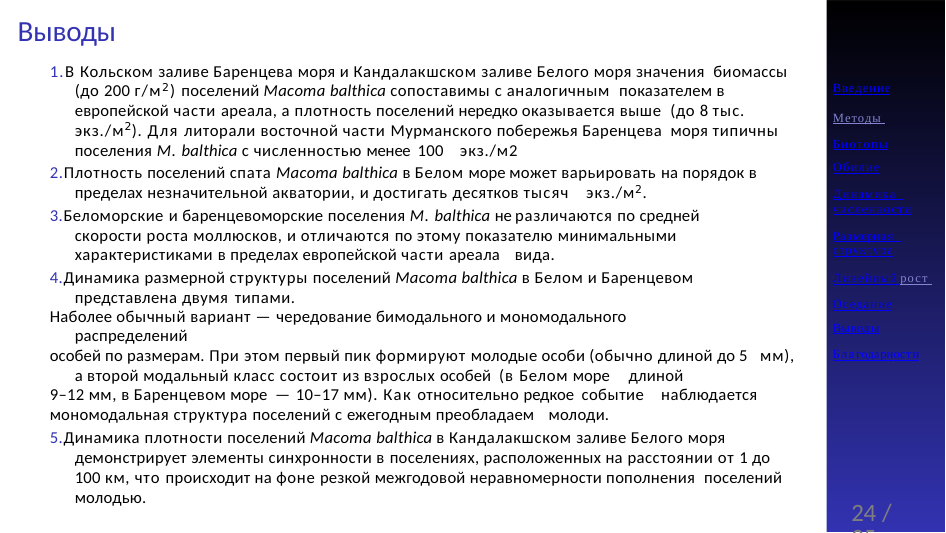

# Выводы
1.В Кольском заливе Баренцева моря и Кандалакшском заливе Белого моря значения  биомассы (до 200 г/м2) поселений Macoma balthica сопоставимы с аналогичным  показателем в европейской части ареала, а плотность поселений нередко оказывается выше  (до 8 тыс. экз./м2). Для литорали восточной части Мурманского побережья Баренцева  моря типичны поселения M. balthica с численностью менее  100   экз./м2
2.Плотность поселений спата Macoma balthica в Белом море может варьировать на порядок в  пределах незначительной акватории, и достигать десятков тысяч   экз./м2.
3.Беломорские и баренцевоморские поселения M. balthica не различаются по средней  скорости роста моллюсков, и отличаются по этому показателю минимальными  характеристиками в пределах европейской части ареала   вида.
4.Динамика размерной структуры поселений Macoma balthica в Белом и Баренцевом  представлена двумя типами.
Наболее обычный вариант —  чередование бимодального и мономодального    распределений
особей по размерам. При этом первый пик формируют молодые особи (обычно длиной до 5  мм), а второй модальный класс состоит из взрослых особей  (в Белом море    длиной
9–12 мм, в Баренцевом море  —  10–17 мм). Как относительно редкое  событие    наблюдается
мономодальная структура поселений с ежегодным преобладаем   молоди.
5.Динамика плотности поселений Macoma balthica в Кандалакшском заливе Белого моря  демонстрирует элементы синхронности в поселениях, расположенных на расстоянии от 1 до  100 км, что происходит на фоне резкой межгодовой неравномерности пополнения  поселений молодью.
Введение
Методы  Биотопы
Обилие
Динамика  численности

Размерная  структура
Линейный рост  Оседание
Выводы
Благодарности
24 / 25